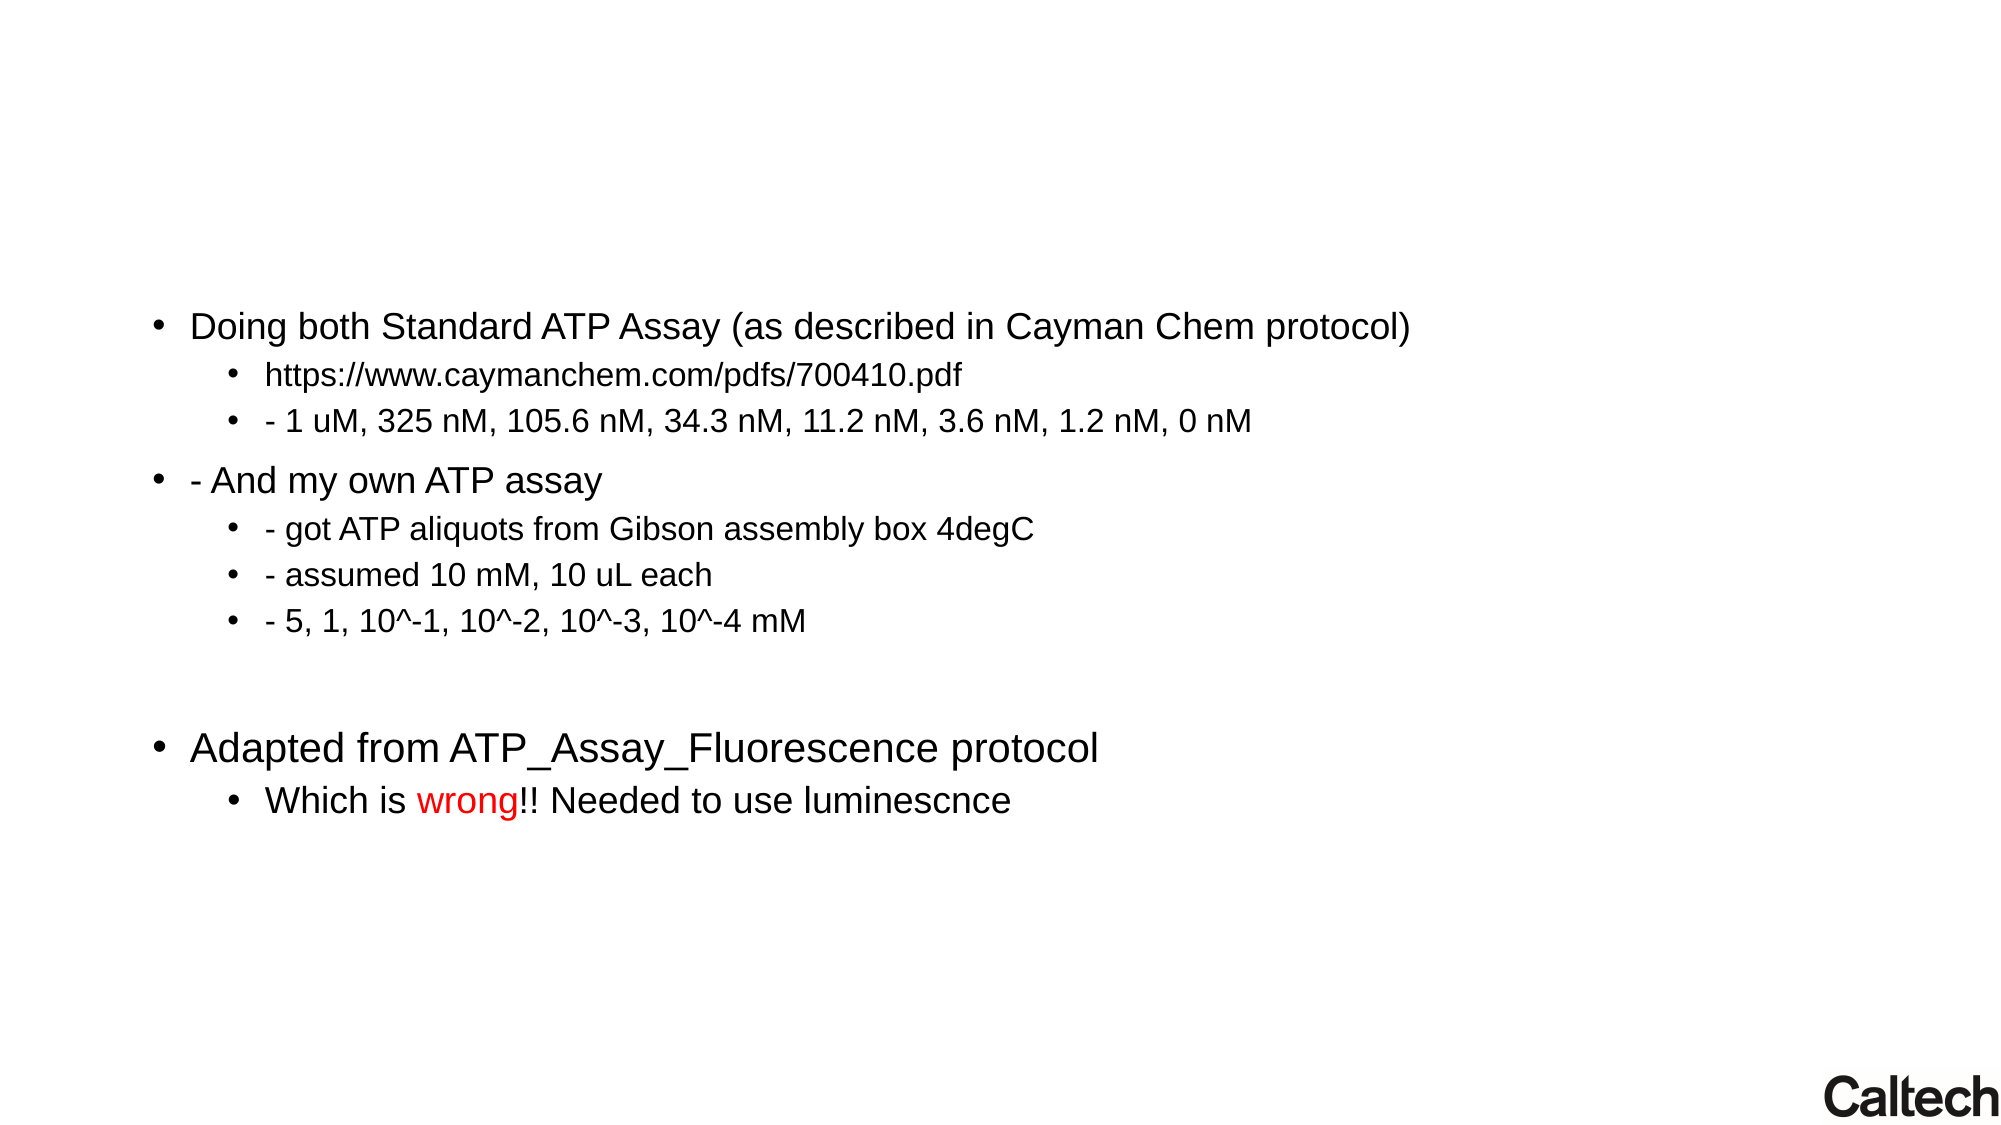

Doing both Standard ATP Assay (as described in Cayman Chem protocol)
https://www.caymanchem.com/pdfs/700410.pdf
- 1 uM, 325 nM, 105.6 nM, 34.3 nM, 11.2 nM, 3.6 nM, 1.2 nM, 0 nM
- And my own ATP assay
- got ATP aliquots from Gibson assembly box 4degC
- assumed 10 mM, 10 uL each
- 5, 1, 10^-1, 10^-2, 10^-3, 10^-4 mM

Adapted from ATP_Assay_Fluorescence protocol
Which is wrong!! Needed to use luminescnce